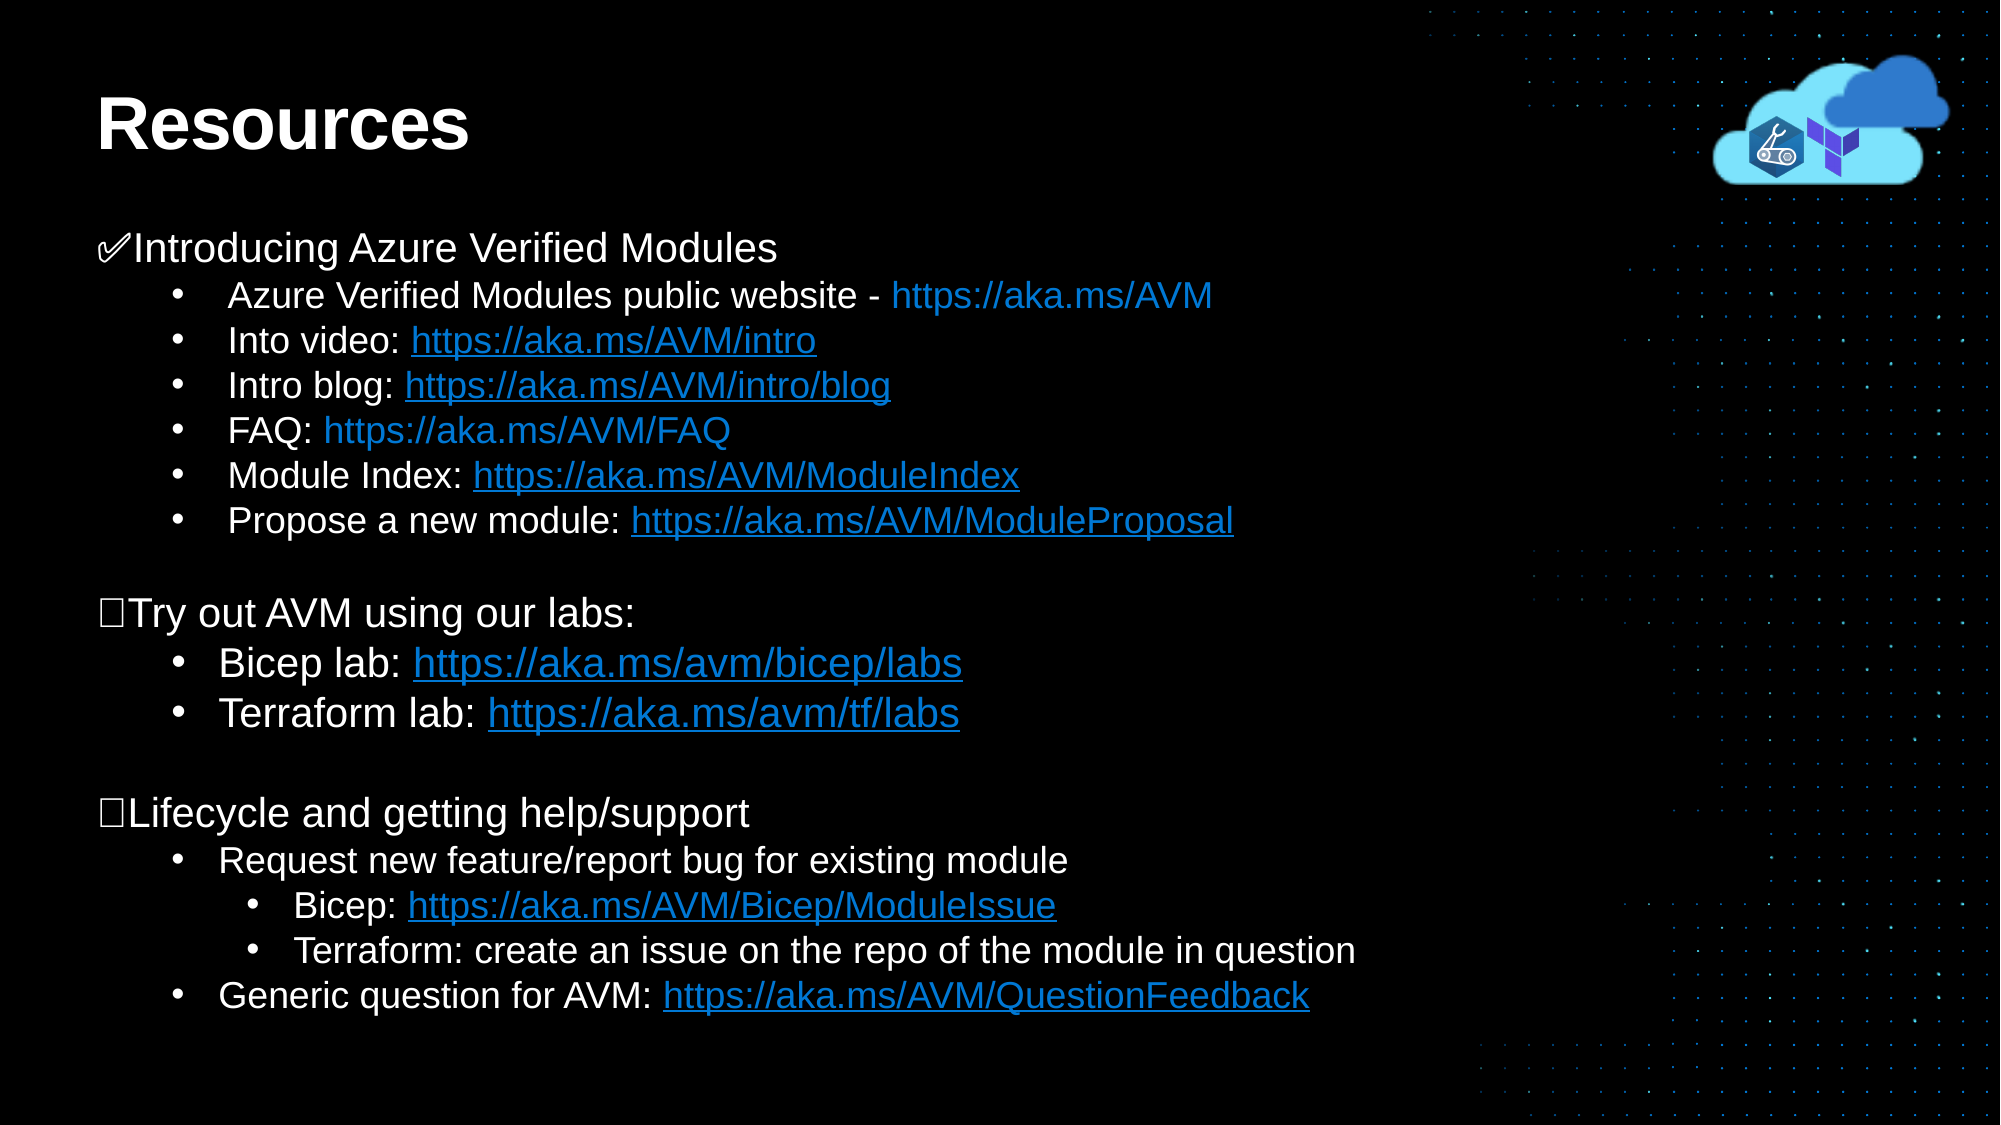

# Resources
✅Introducing Azure Verified Modules
Azure Verified Modules public website - https://aka.ms/AVM
Into video: https://aka.ms/AVM/intro
Intro blog: https://aka.ms/AVM/intro/blog
FAQ: https://aka.ms/AVM/FAQ
Module Index: https://aka.ms/AVM/ModuleIndex
Propose a new module: https://aka.ms/AVM/ModuleProposal

🧪Try out AVM using our labs:
Bicep lab: https://aka.ms/avm/bicep/labs
Terraform lab: https://aka.ms/avm/tf/labs

🧬Lifecycle and getting help/support
Request new feature/report bug for existing module
Bicep: https://aka.ms/AVM/Bicep/ModuleIssue
Terraform: create an issue on the repo of the module in question
Generic question for AVM: https://aka.ms/AVM/QuestionFeedback